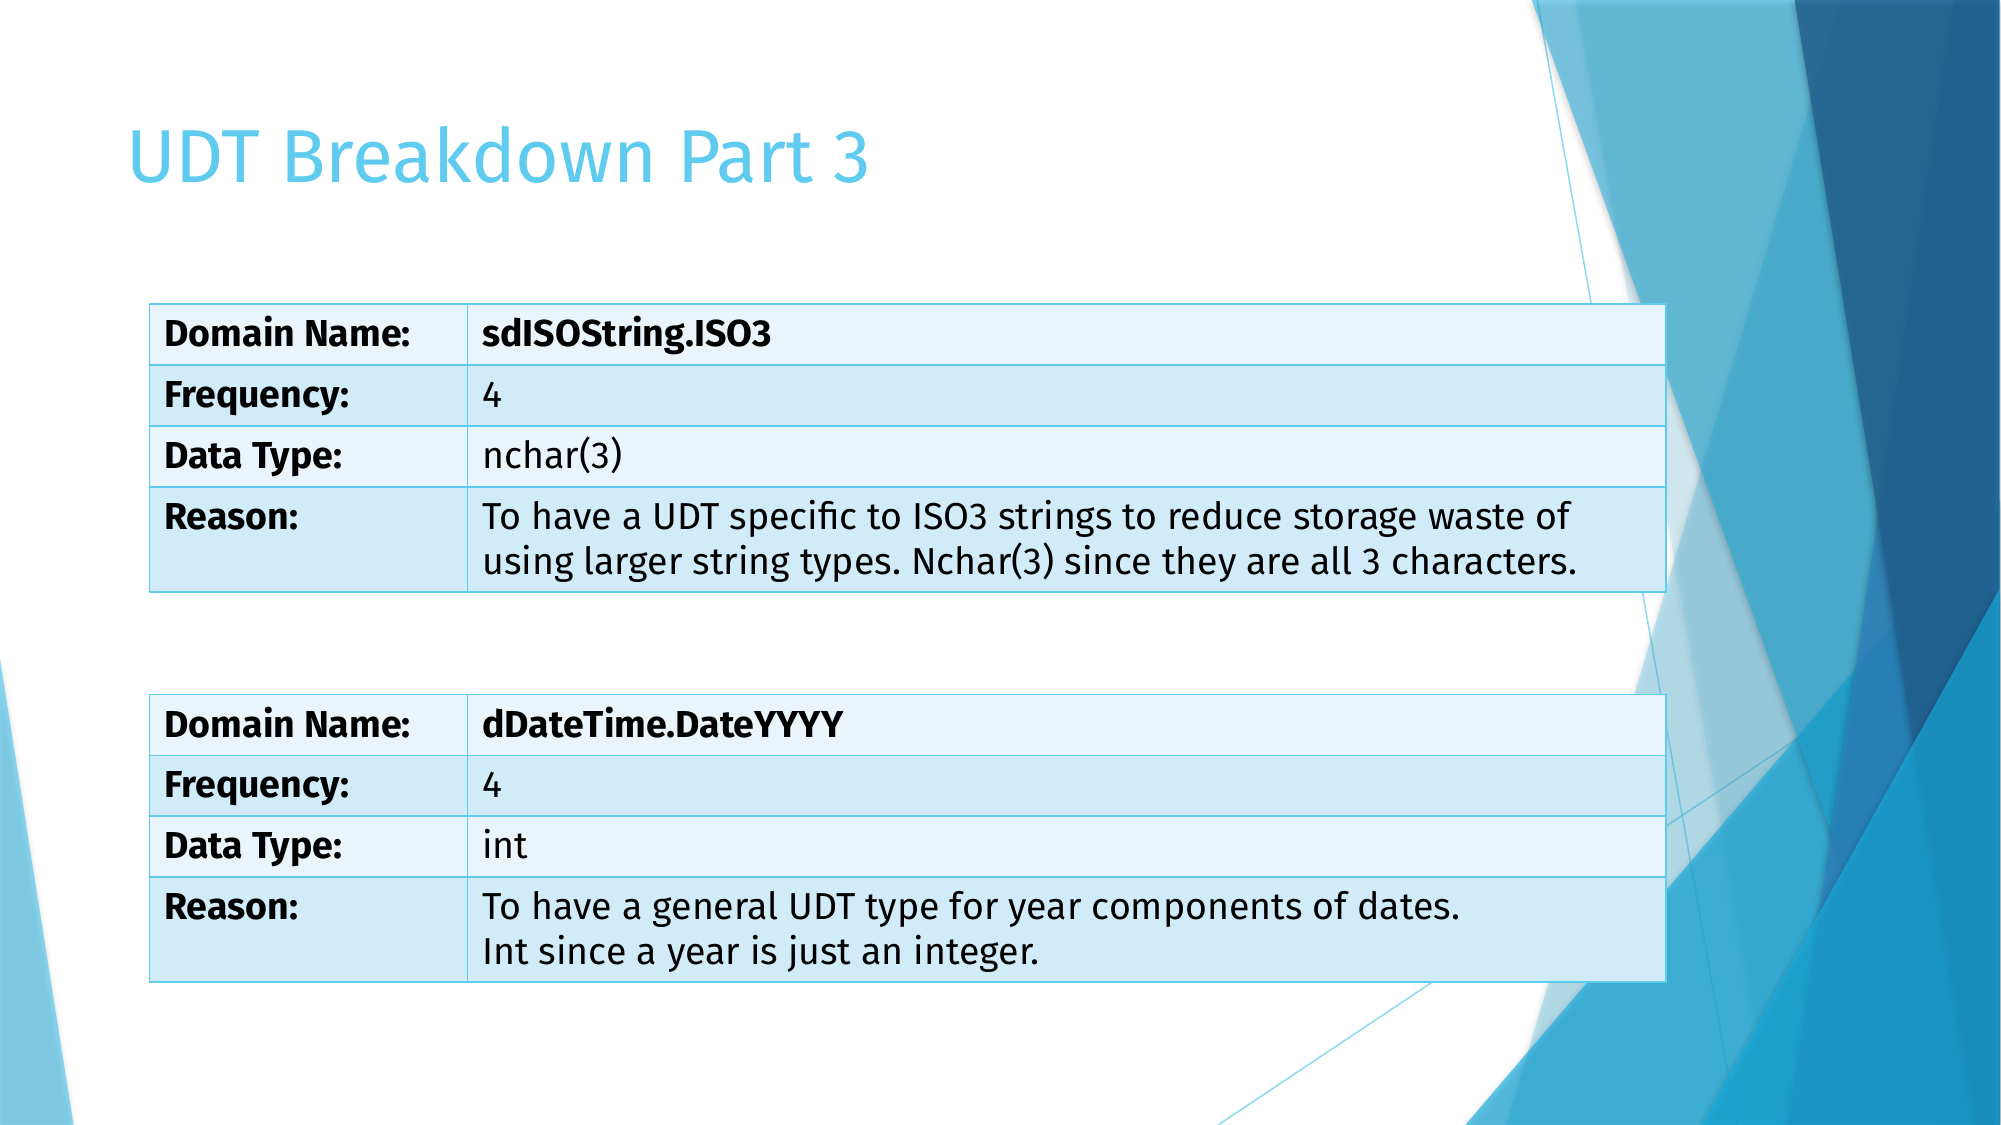

# UDT Breakdown Part 3
| Domain Name: | sdISOString.ISO3 |
| --- | --- |
| Frequency: | 4 |
| Data Type: | nchar(3) |
| Reason: | To have a UDT specific to ISO3 strings to reduce storage waste of using larger string types. Nchar(3) since they are all 3 characters. |
| Domain Name: | dDateTime.DateYYYY |
| --- | --- |
| Frequency: | 4 |
| Data Type: | int |
| Reason: | To have a general UDT type for year components of dates. Int since a year is just an integer. |